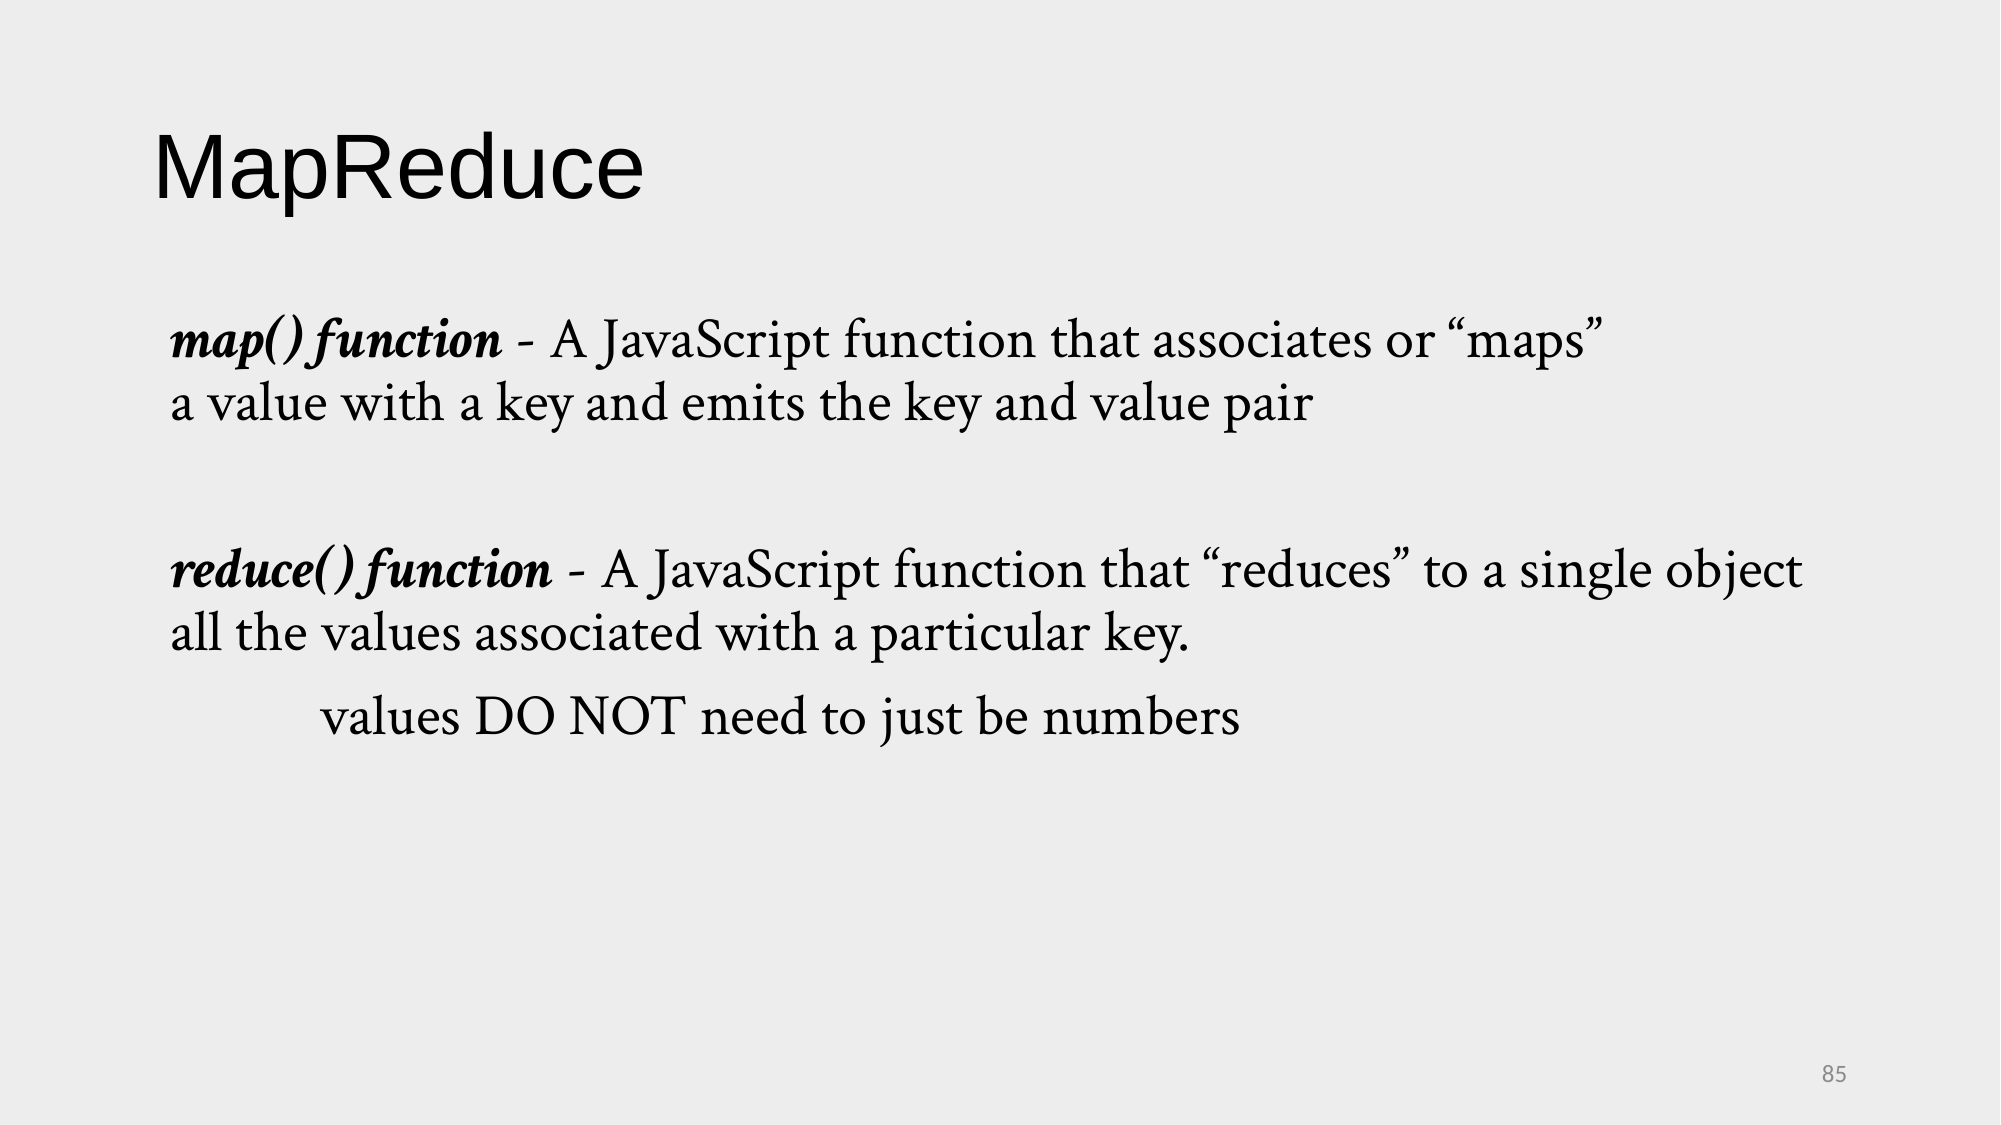

# MapReduce
map() function - A JavaScript function that associates or “maps” a value with a key and emits the key and value pair

reduce() function - A JavaScript function that “reduces” to a single object all the values associated with a particular key.
	values DO NOT need to just be numbers
85